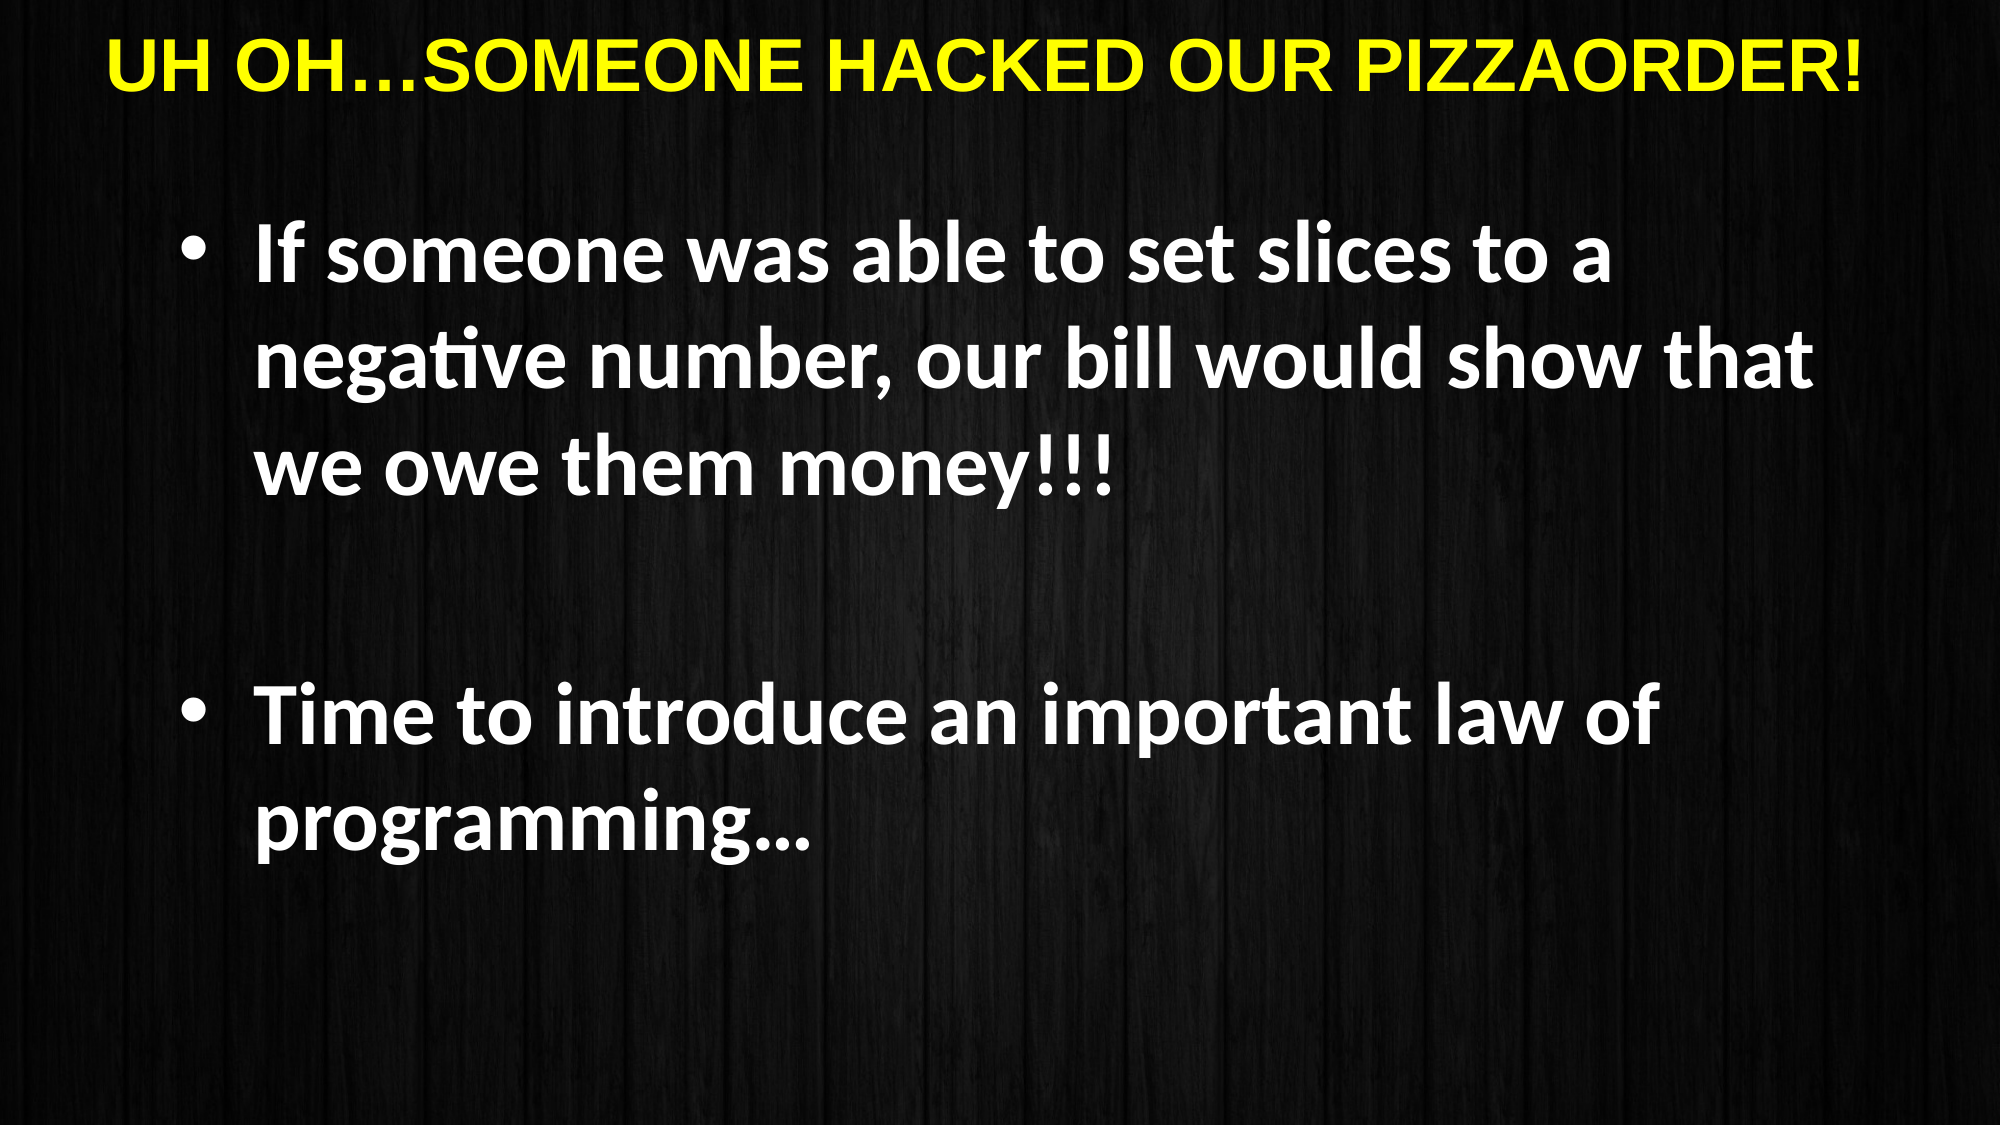

# Uh oh…Someone hacked our PizzaOrder!
If someone was able to set slices to a negative number, our bill would show that we owe them money!!!

Time to introduce an important law of programming…